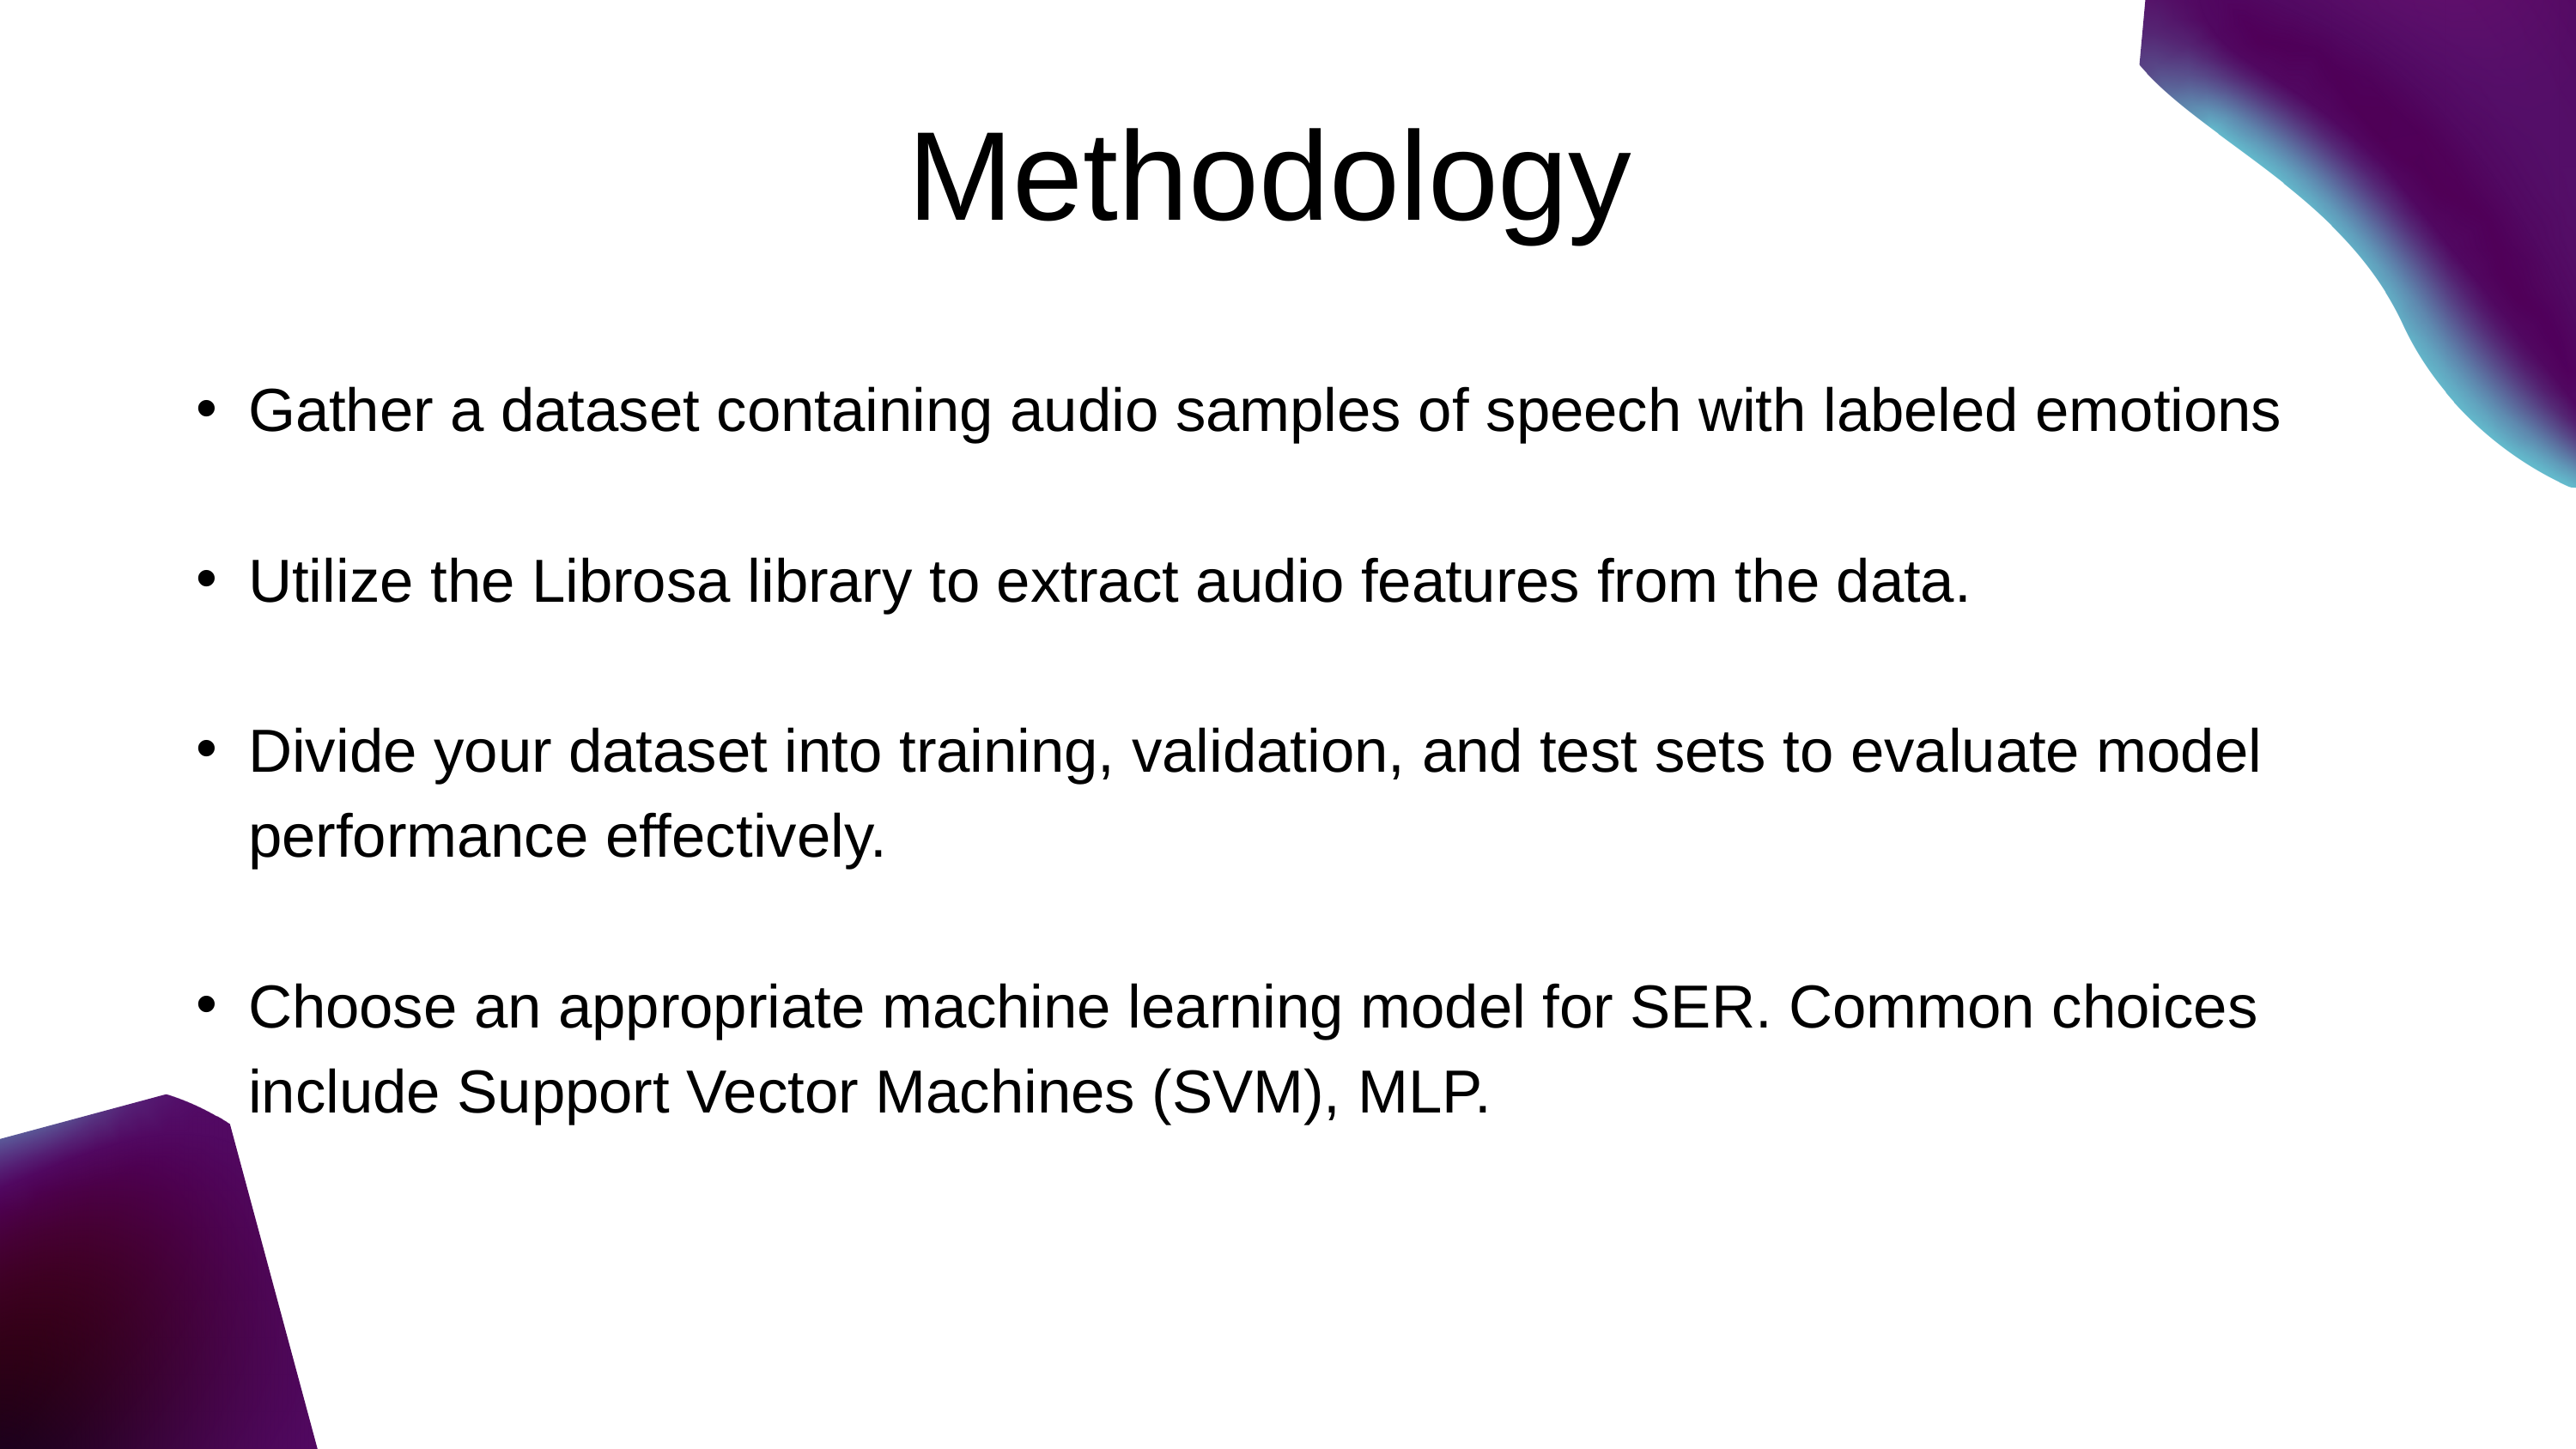

Methodology
Gather a dataset containing audio samples of speech with labeled emotions

Utilize the Librosa library to extract audio features from the data.

Divide your dataset into training, validation, and test sets to evaluate model performance effectively.

Choose an appropriate machine learning model for SER. Common choices include Support Vector Machines (SVM), MLP.